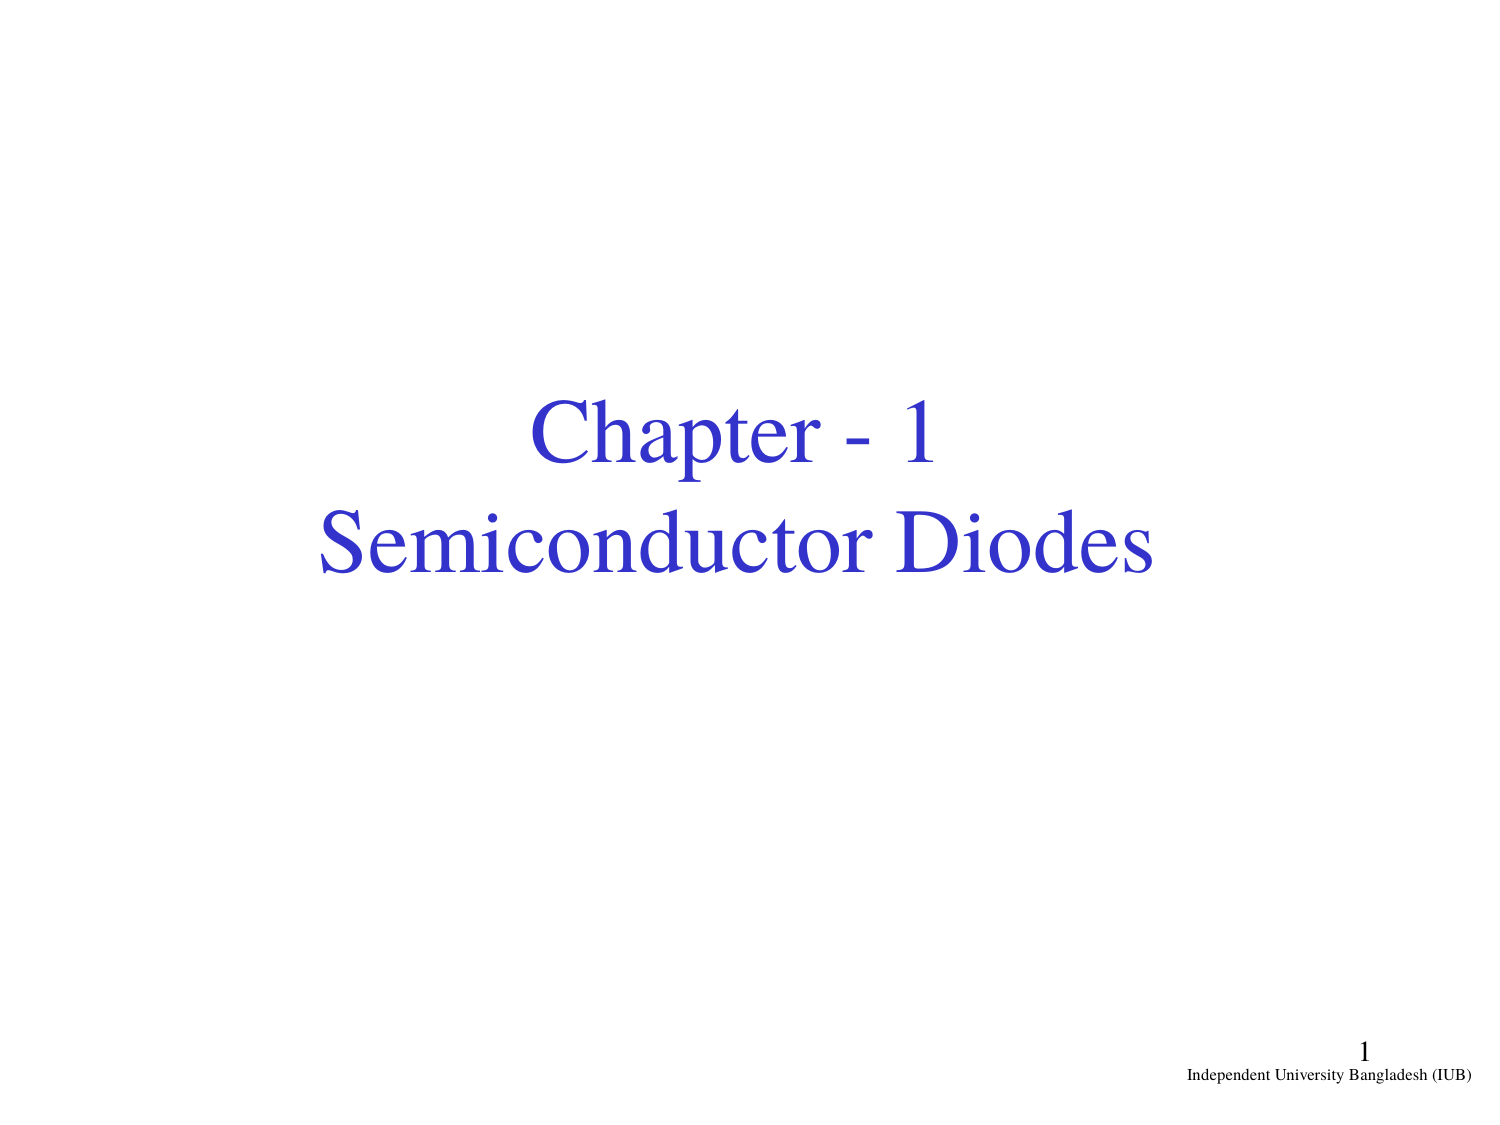

# Chapter - 1 Semiconductor Diodes
1
Independent University Bangladesh (IUB)